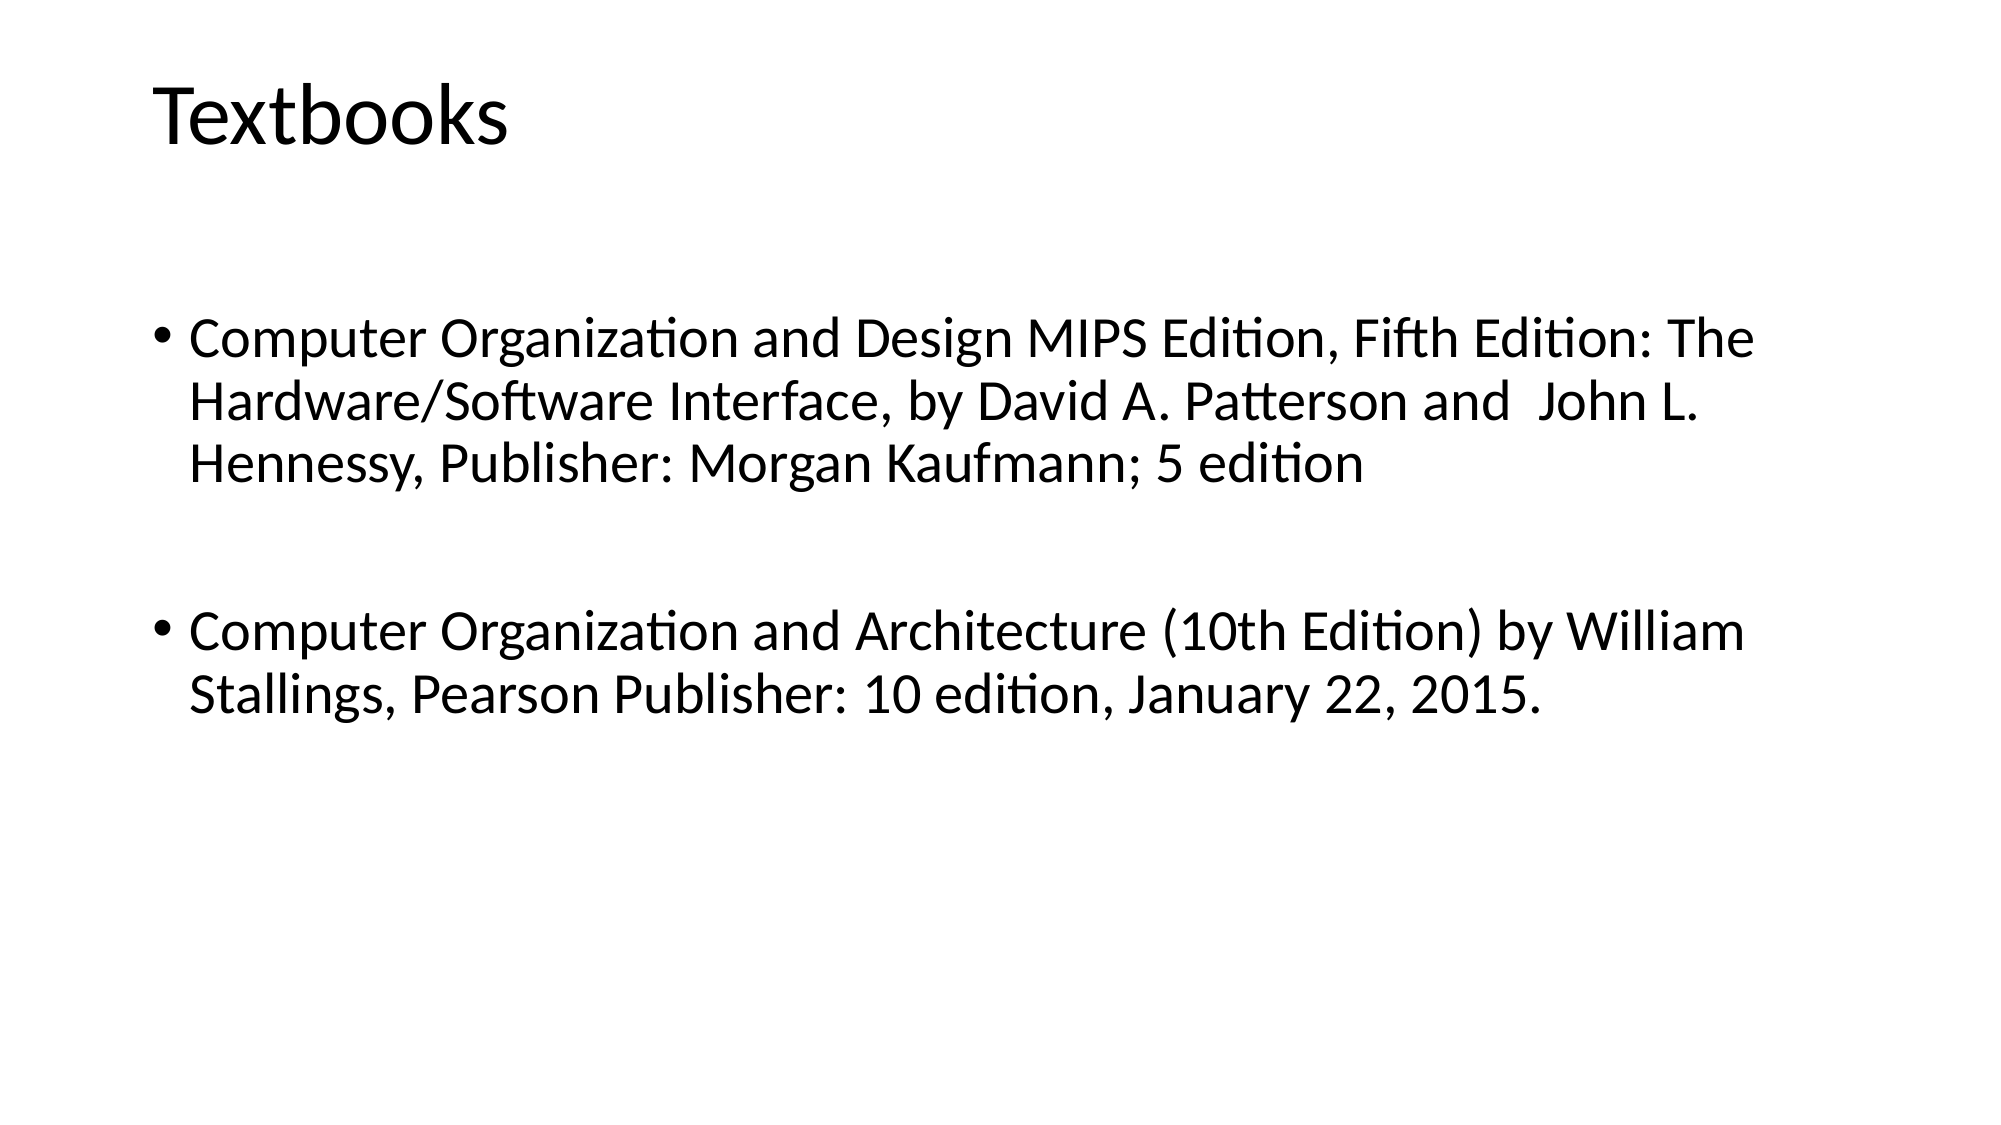

# Textbooks
Computer Organization and Design MIPS Edition, Fifth Edition: The Hardware/Software Interface, by David A. Patterson and  John L. Hennessy, Publisher: Morgan Kaufmann; 5 edition

Computer Organization and Architecture (10th Edition) by William Stallings, Pearson Publisher: 10 edition, January 22, 2015.